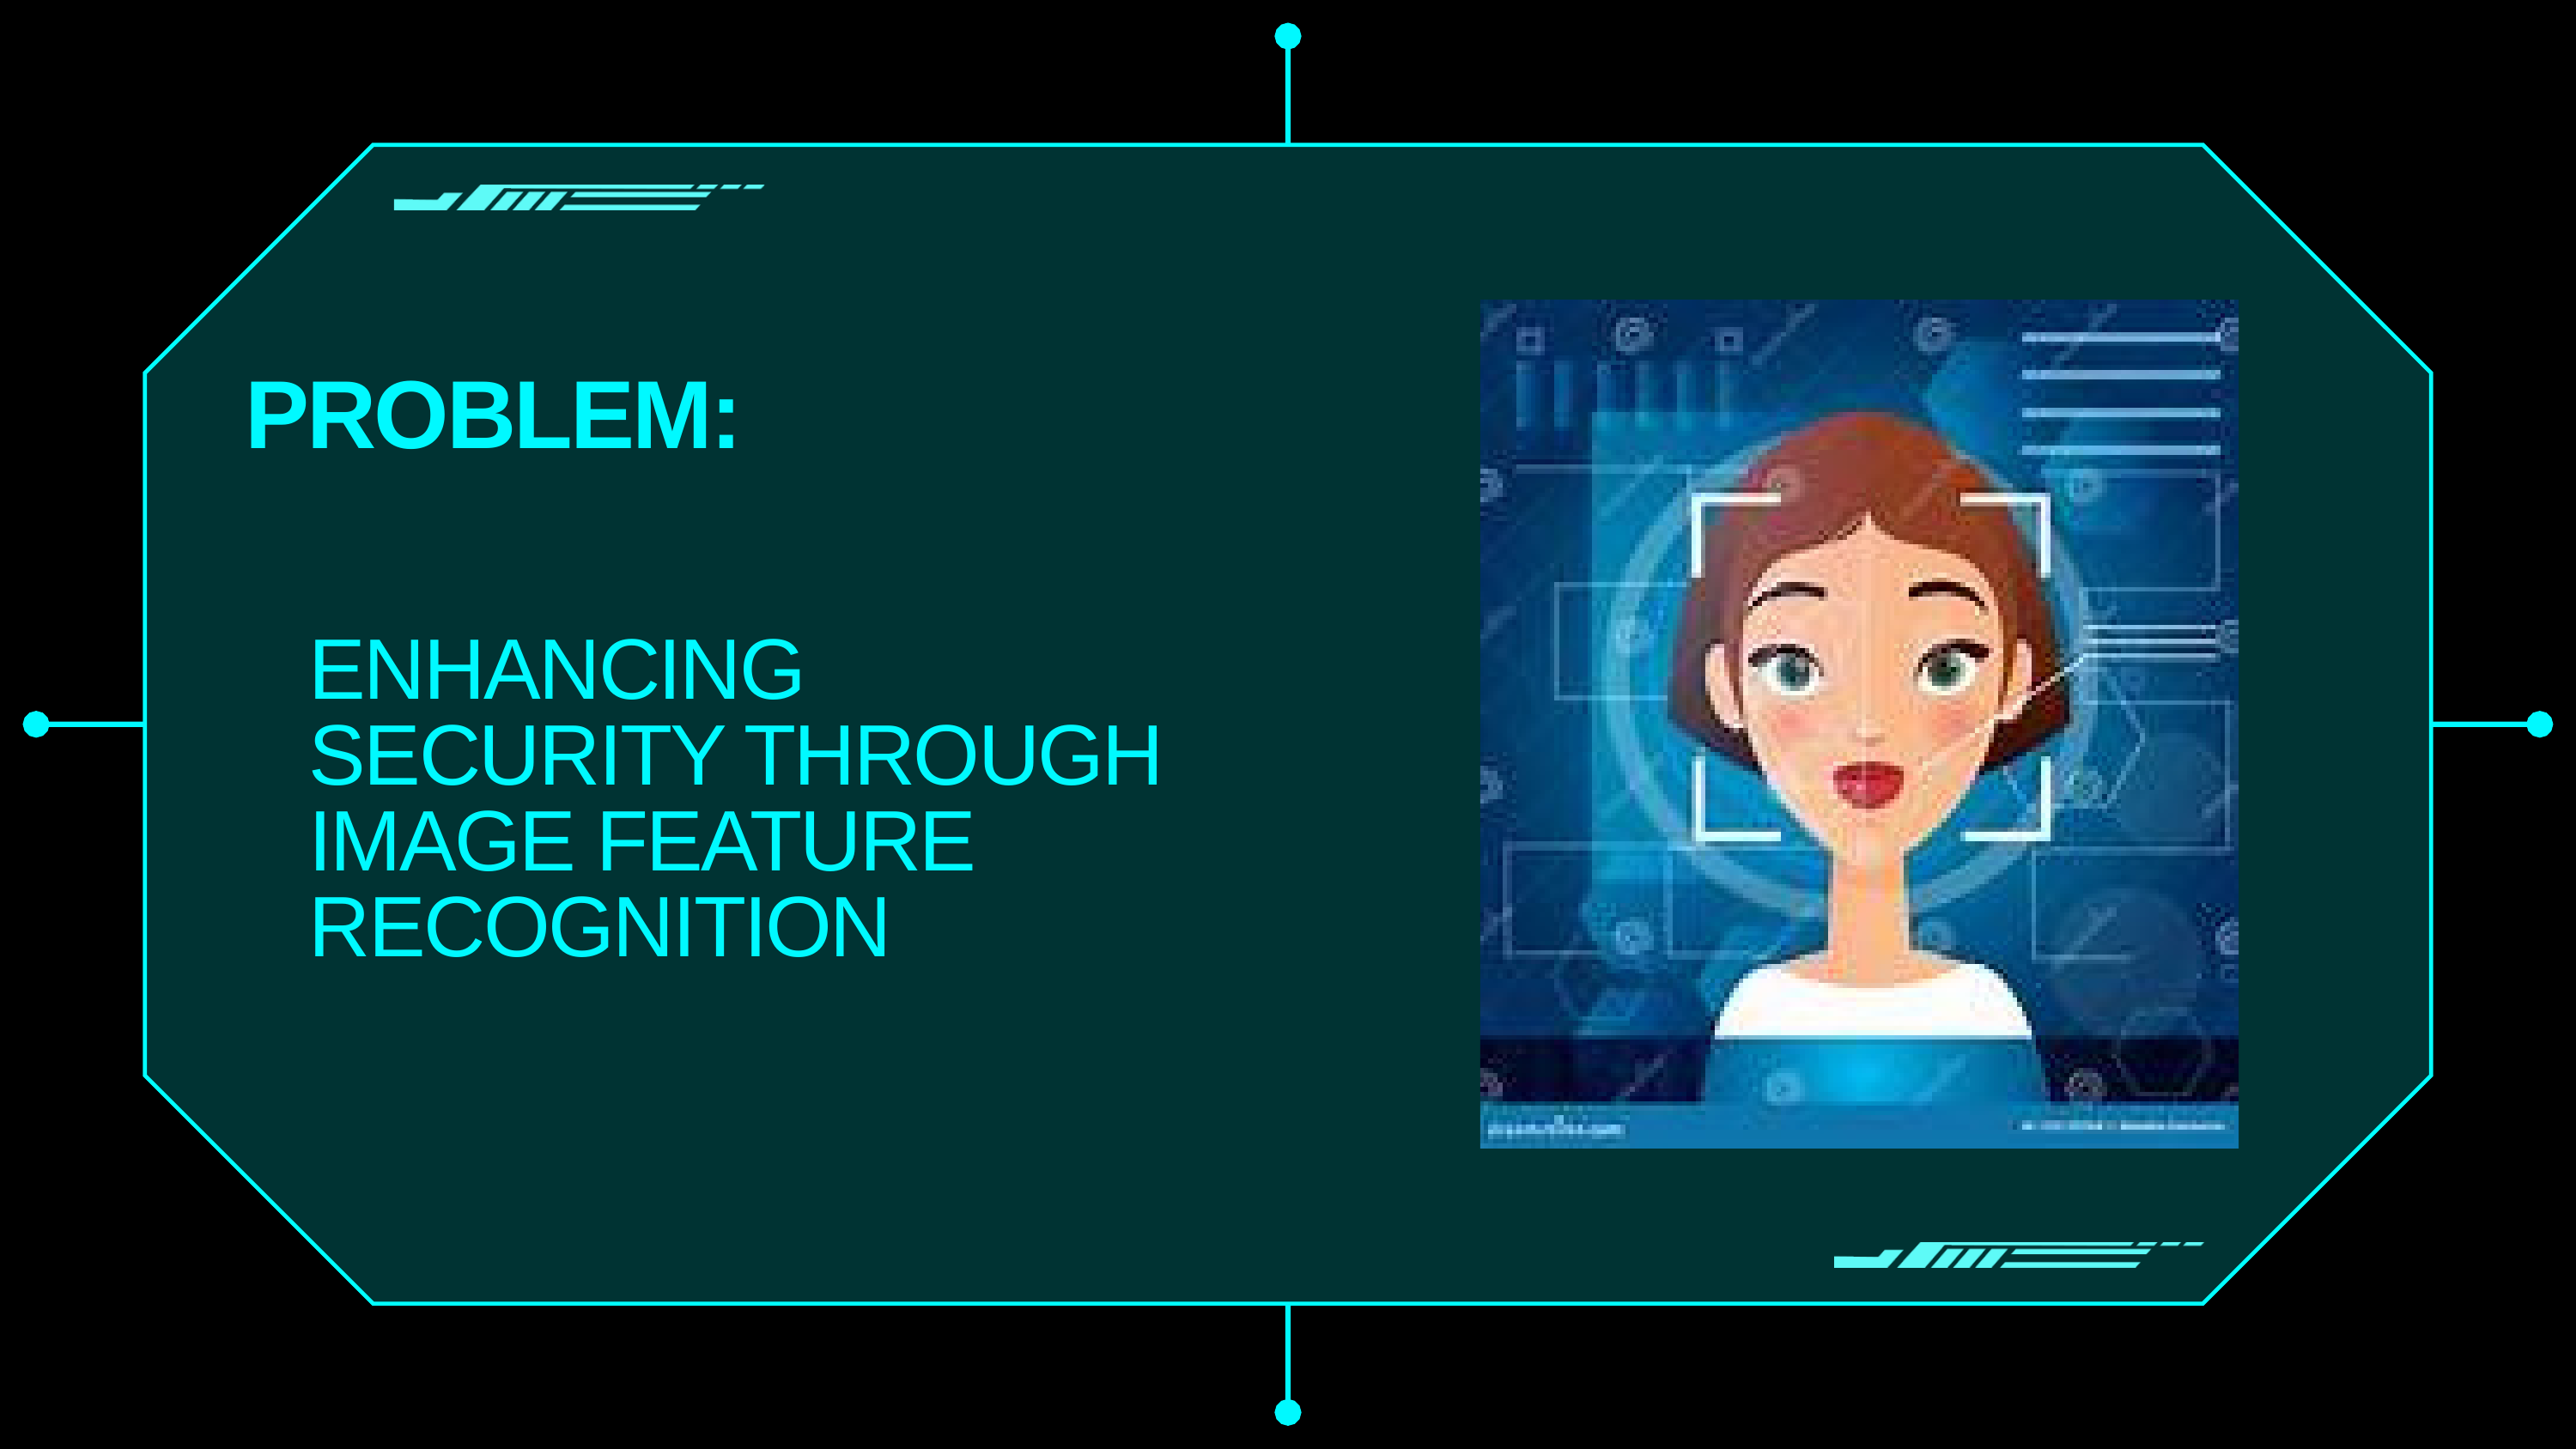

PROBLEM:
ENHANCING SECURITY THROUGH IMAGE FEATURE RECOGNITION